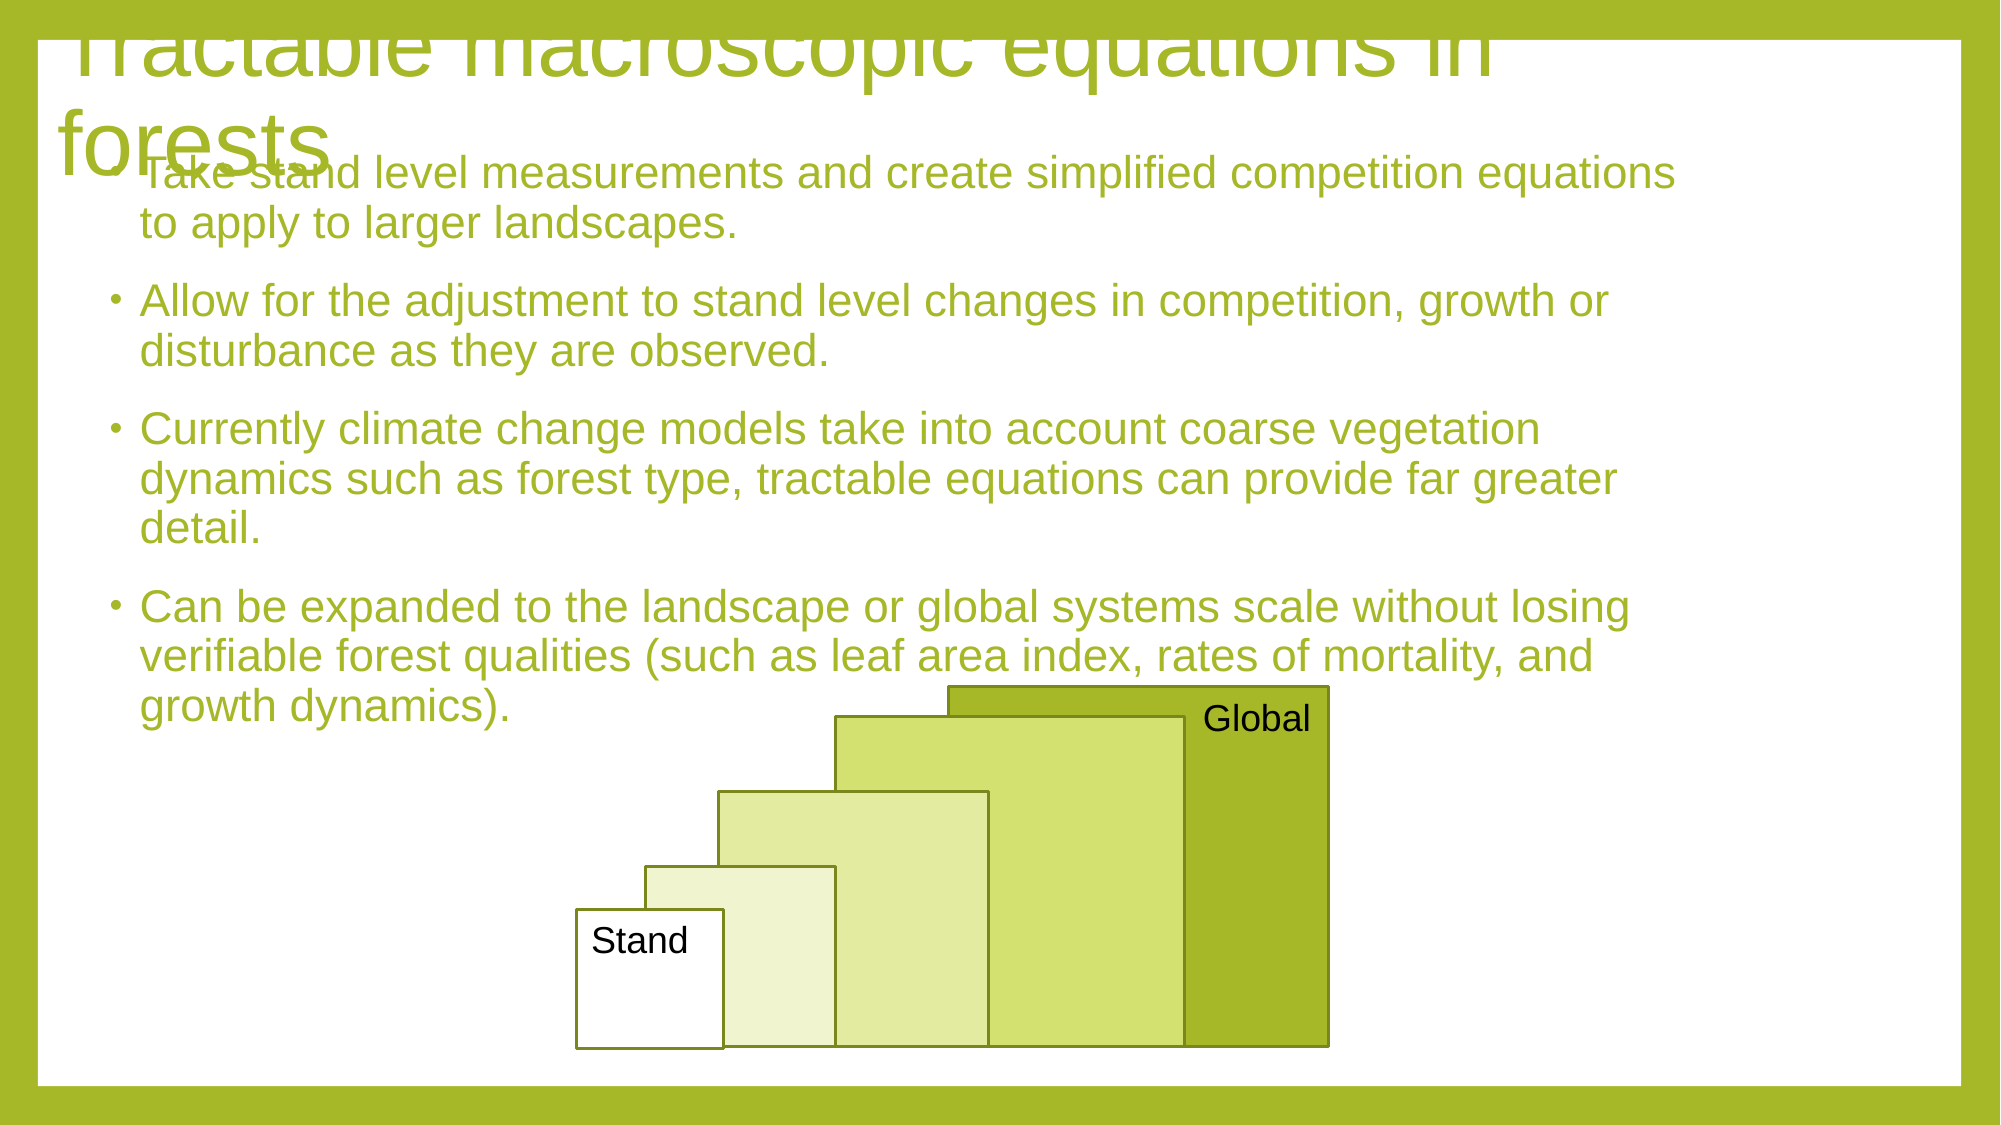

# Tractable macroscopic equations in forests
Take stand level measurements and create simplified competition equations to apply to larger landscapes.
Allow for the adjustment to stand level changes in competition, growth or disturbance as they are observed.
Currently climate change models take into account coarse vegetation dynamics such as forest type, tractable equations can provide far greater detail.
Can be expanded to the landscape or global systems scale without losing  verifiable forest qualities (such as leaf area index, rates of mortality, and growth dynamics).

Global

Stand